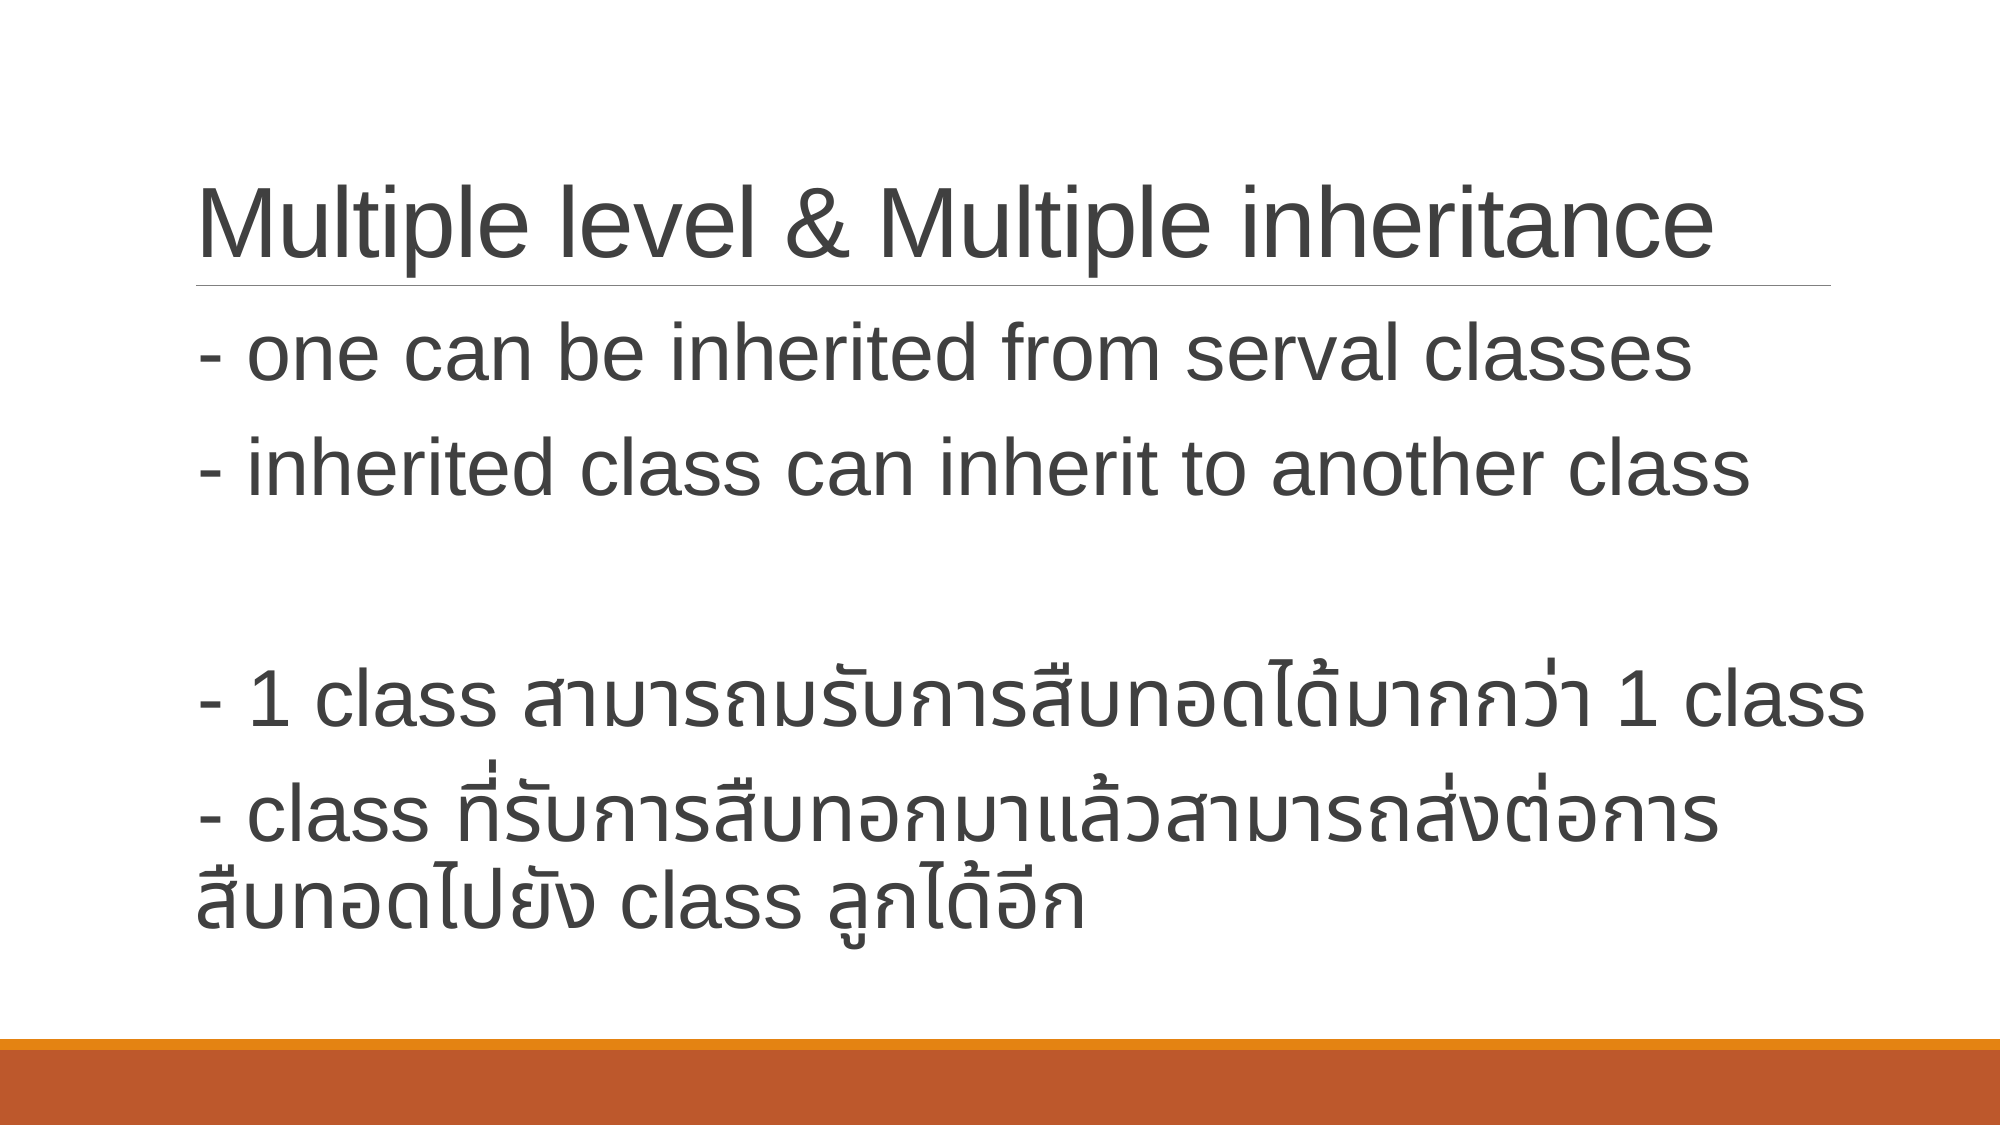

# Multiple level & Multiple inheritance
- one can be inherited from serval classes
- inherited class can inherit to another class

- 1 class สามารถมรับการสืบทอดได้มากกว่า 1 class
- class ที่รับการสืบทอกมาแล้วสามารถส่งต่อการสืบทอดไปยัง class ลูกได้อีก